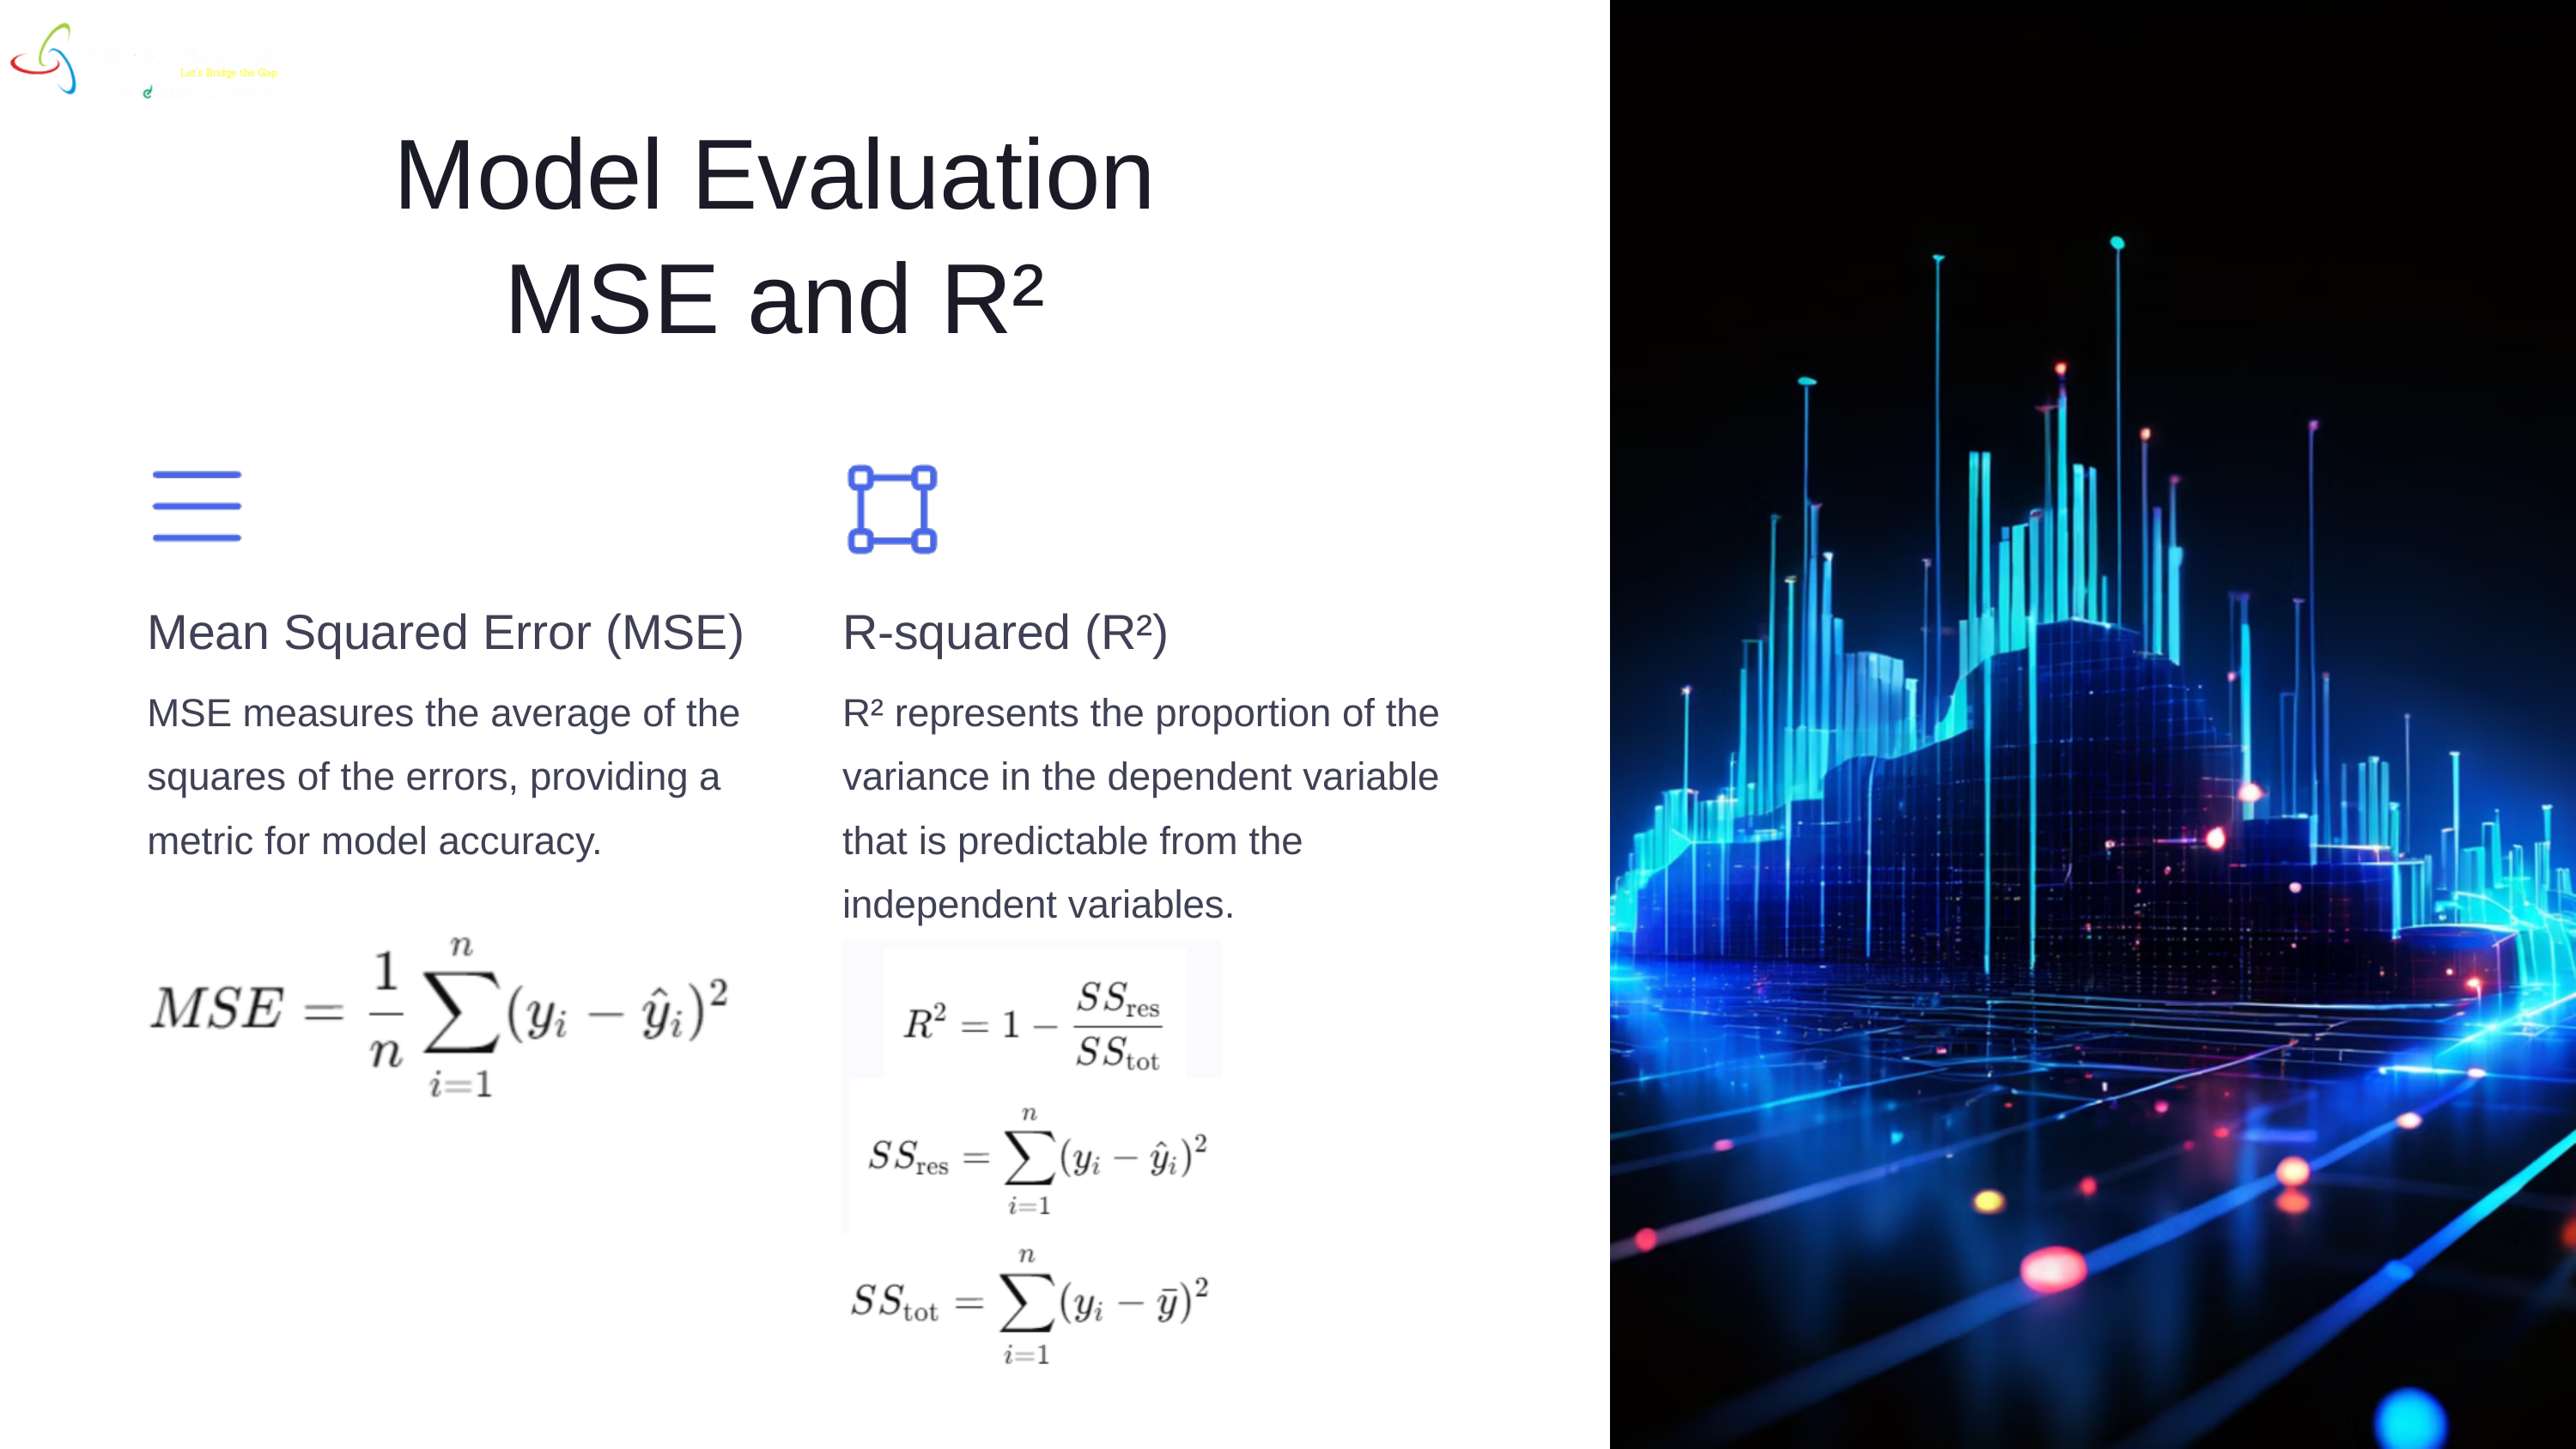

Model Evaluation
MSE and R²

Mean Squared Error (MSE)
R-squared (R²)
MSE measures the average of the squares of the errors, providing a metric for model accuracy.
R² represents the proportion of the variance in the dependent variable that is predictable from the independent variables.